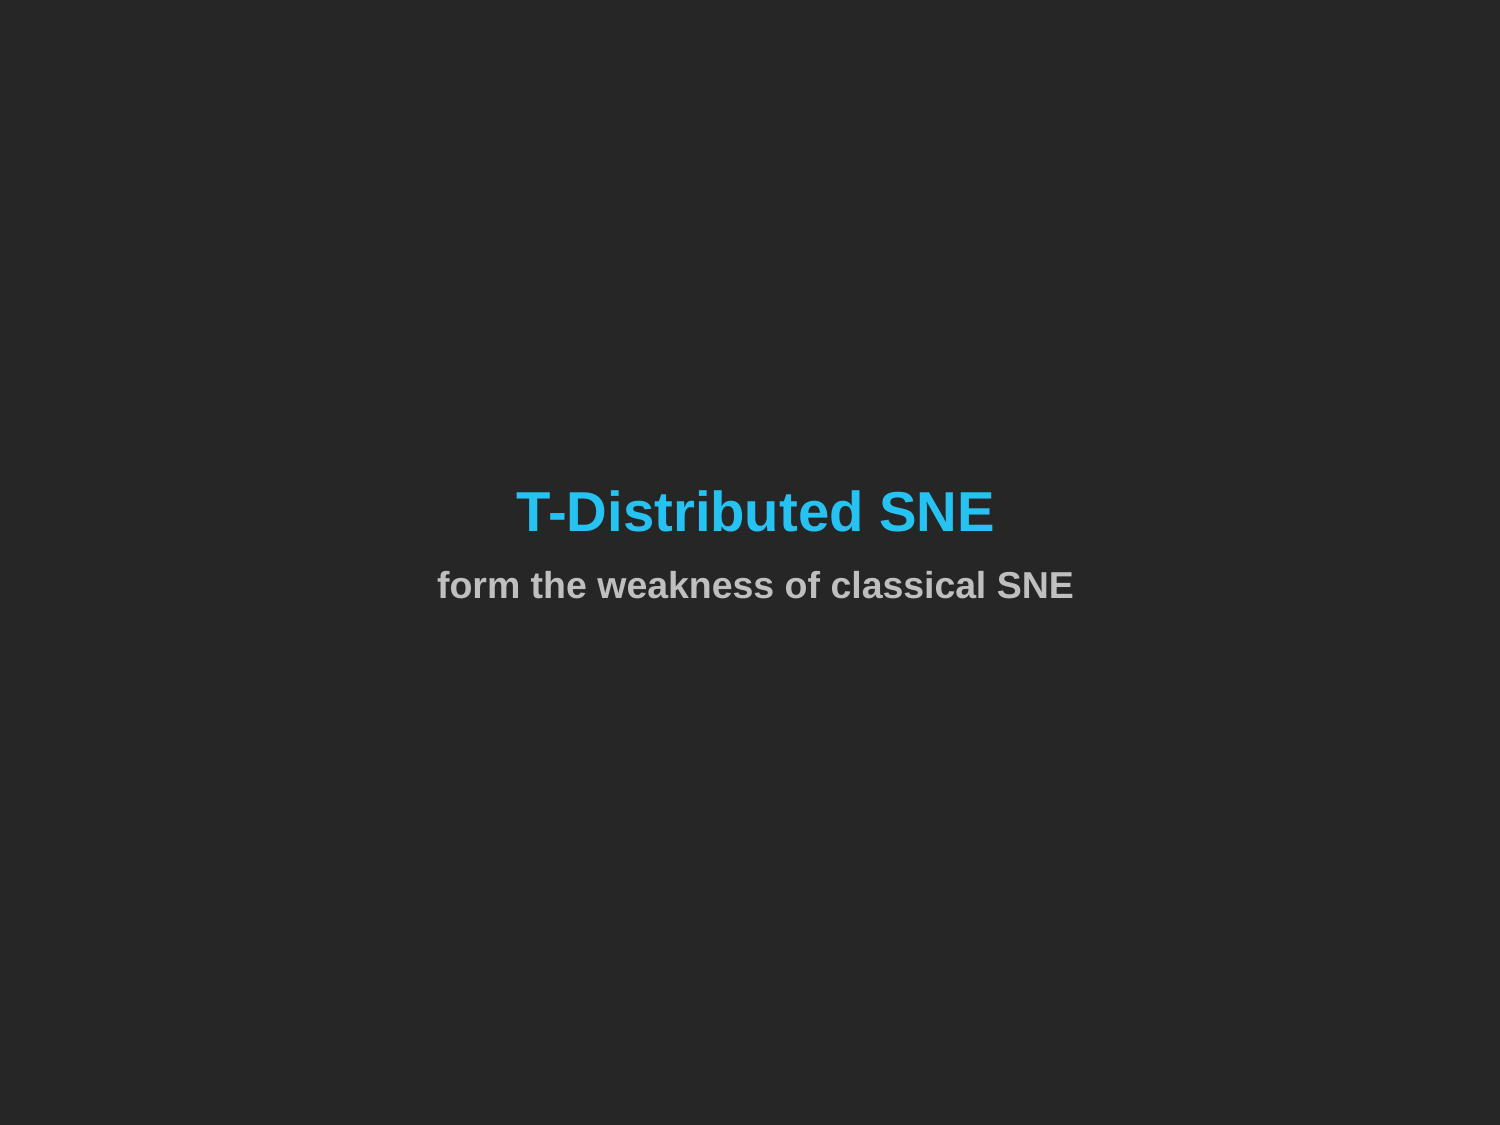

T-Distributed SNE
form the weakness of classical SNE